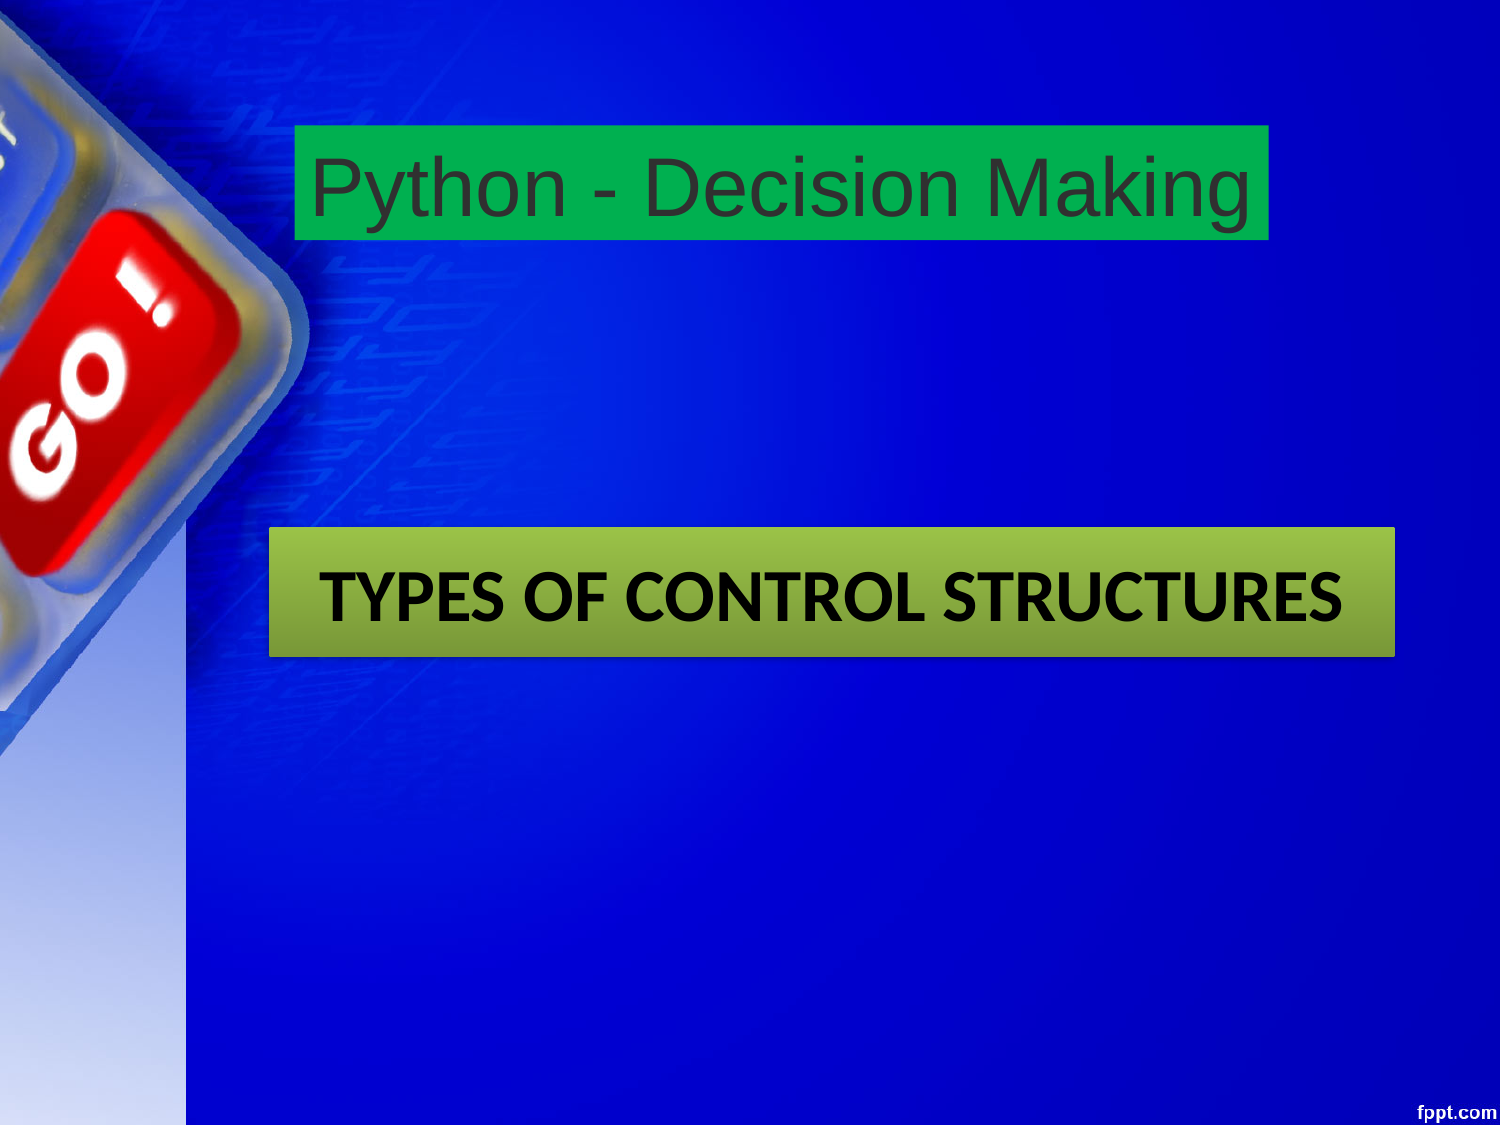

Python - Decision Making
# TYPES OF CONTROL STRUCTURES